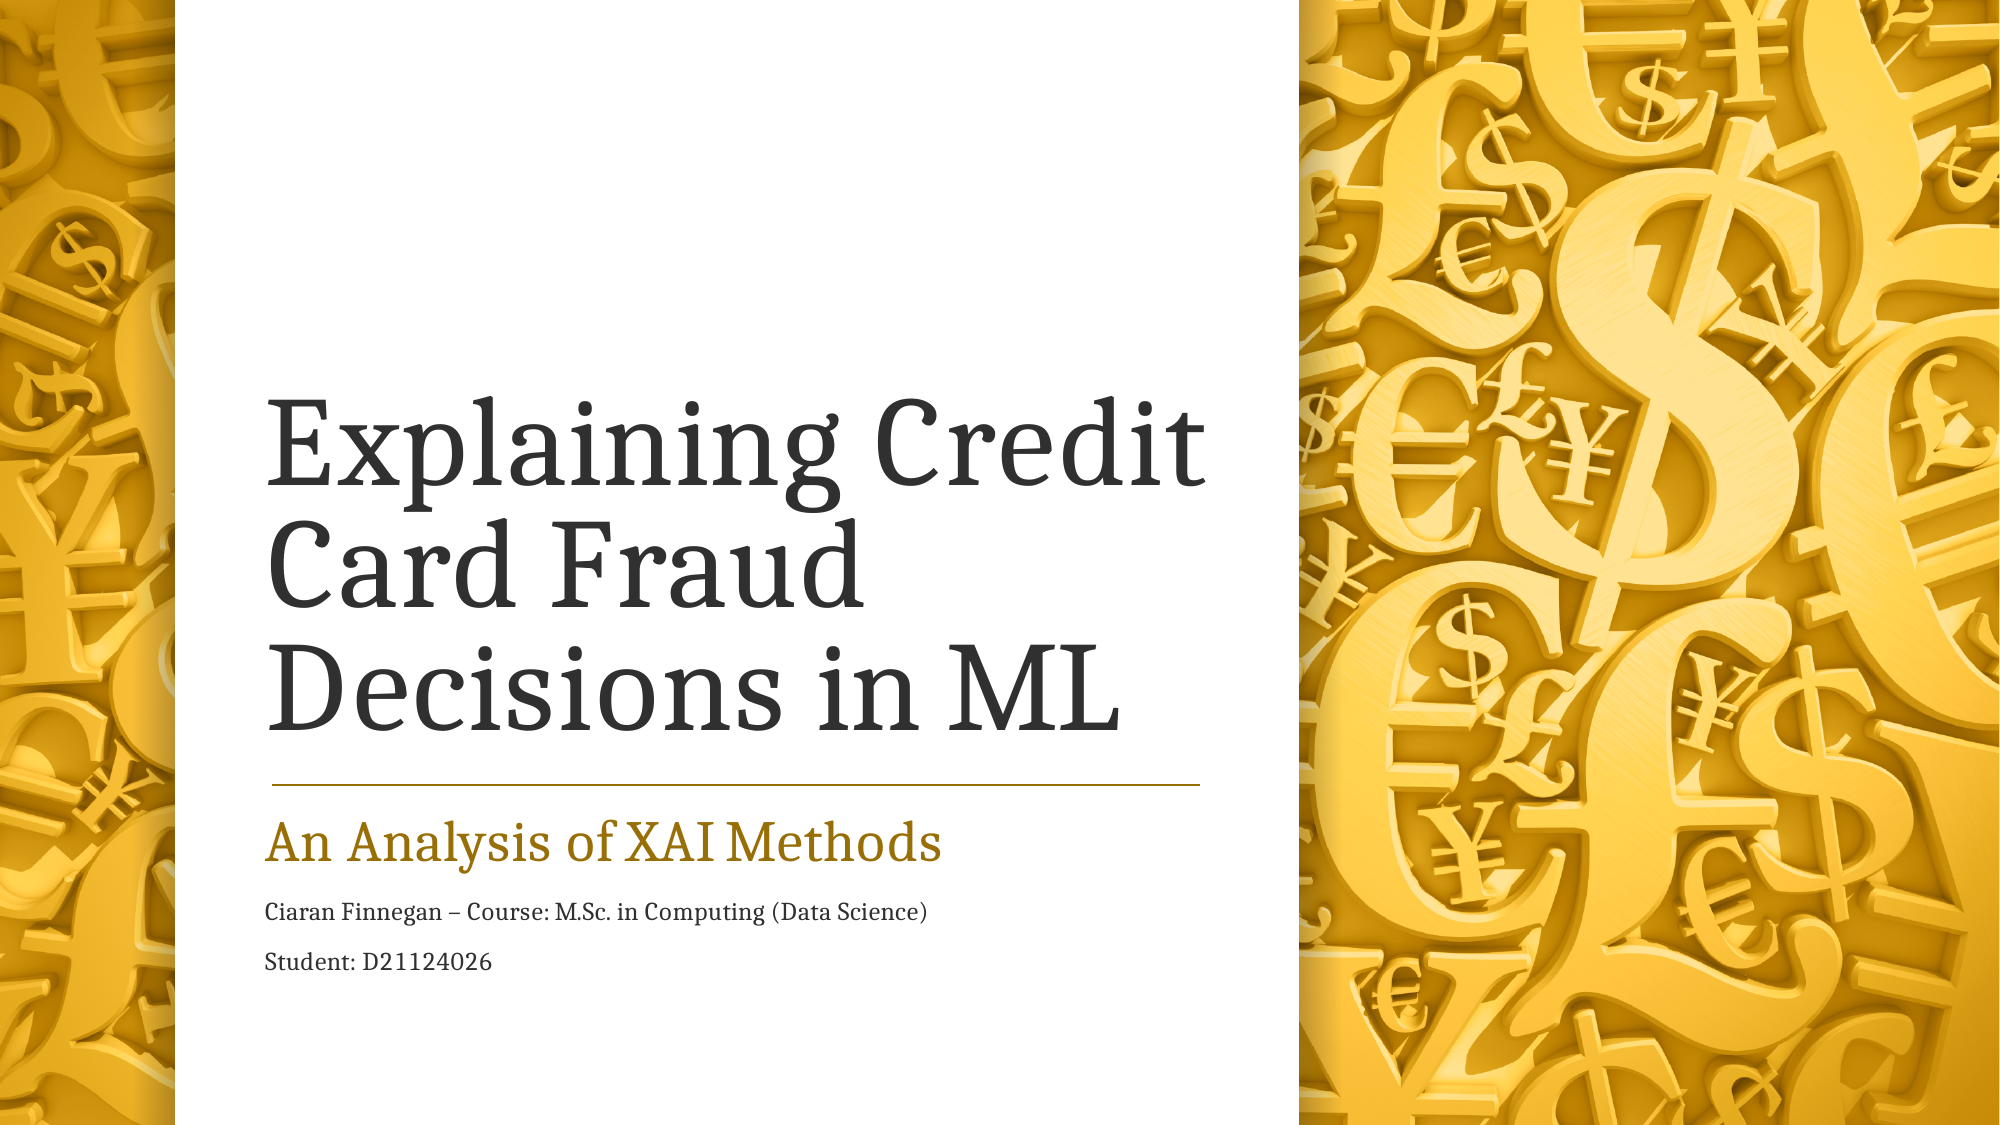

# Explaining Credit Card Fraud Decisions in ML
An Analysis of XAI Methods
Ciaran Finnegan – Course: M.Sc. in Computing (Data Science)

Student: D21124026